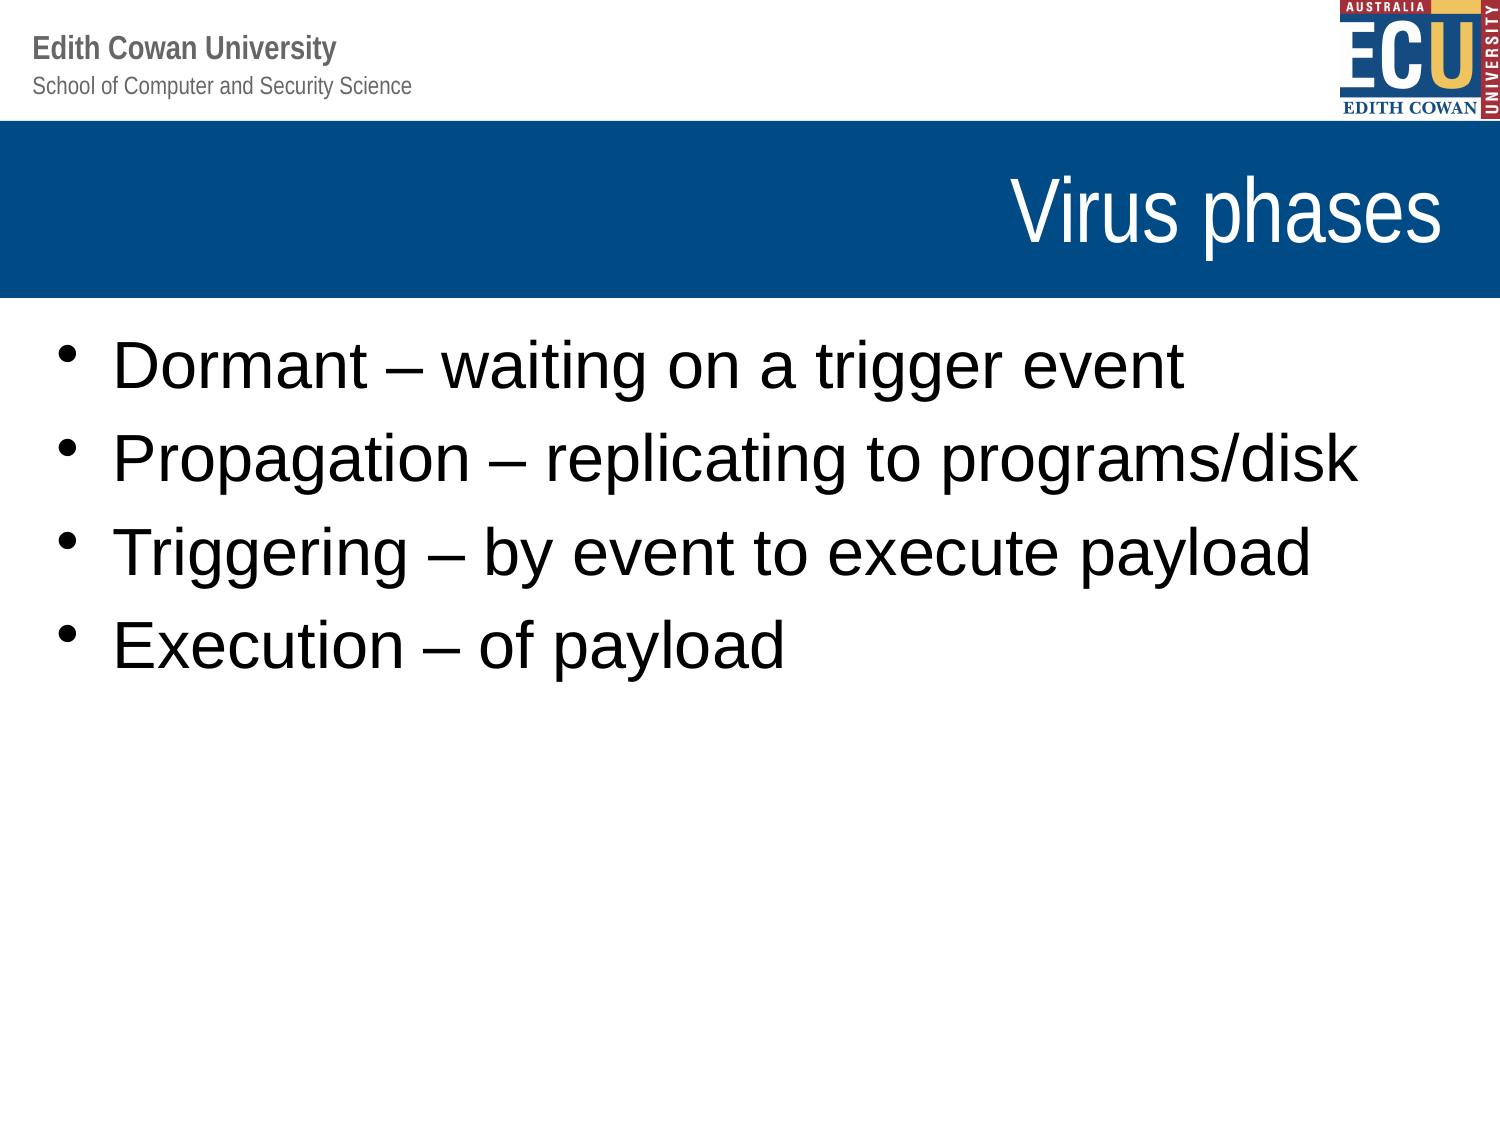

# Virus phases
Dormant – waiting on a trigger event
Propagation – replicating to programs/disk
Triggering – by event to execute payload
Execution – of payload